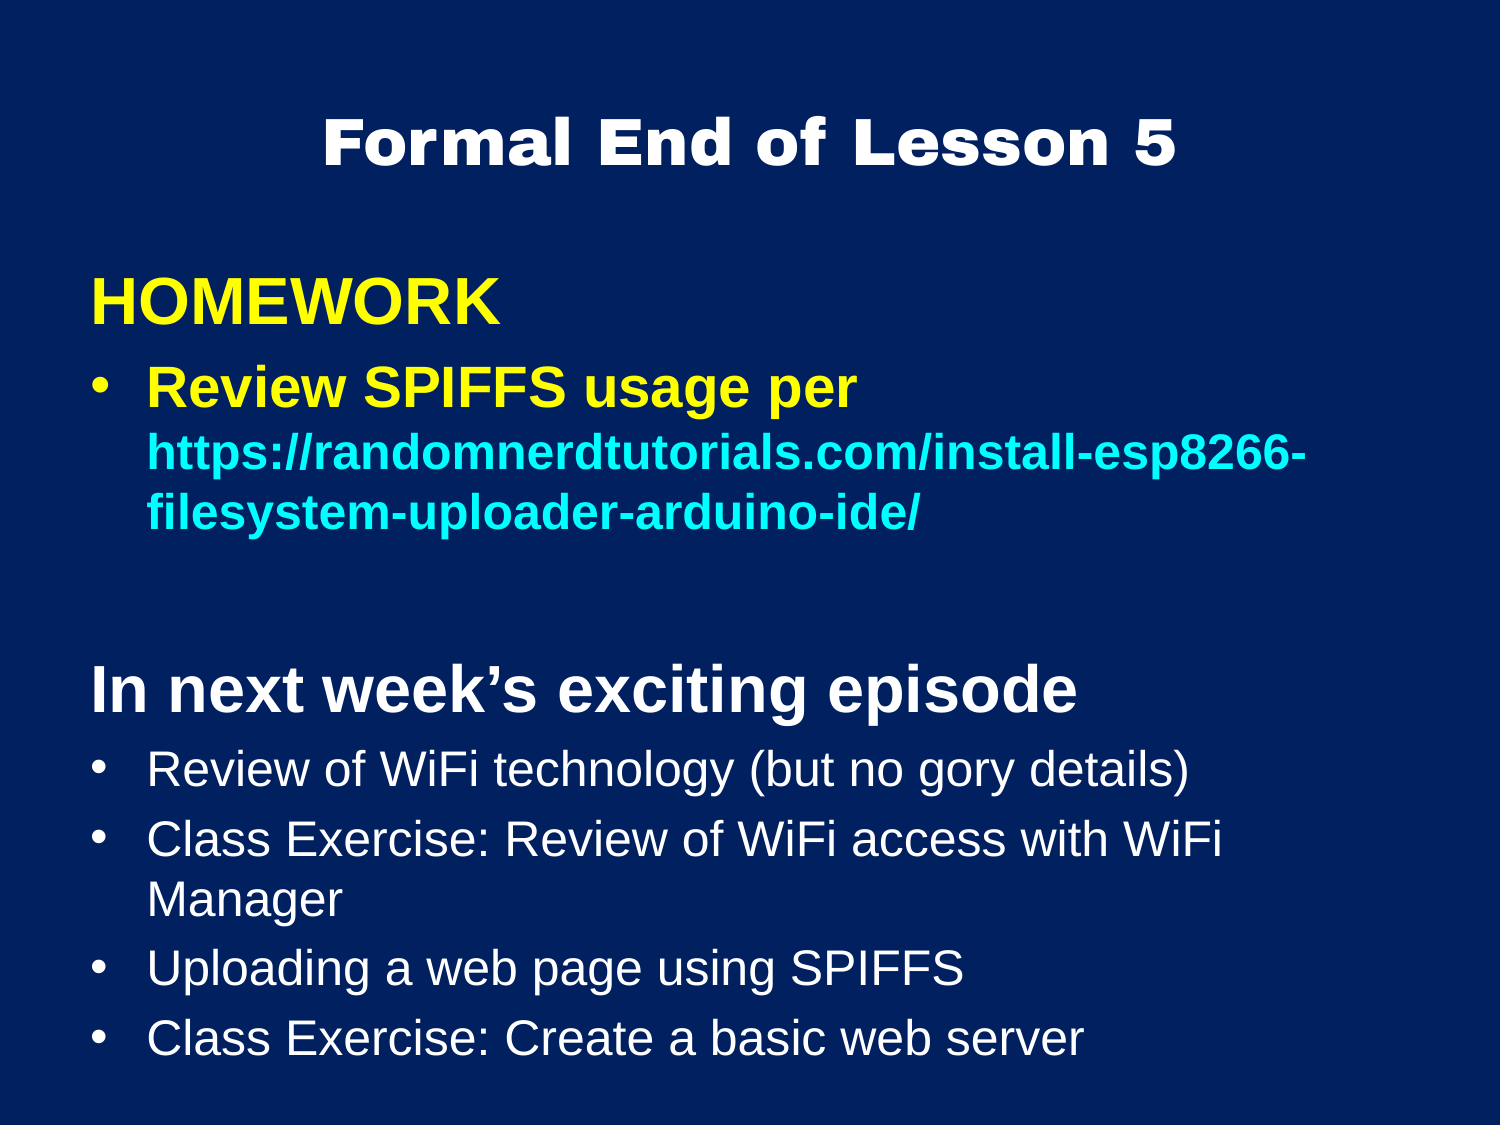

# Formal End of Lesson 5
HOMEWORK
Review SPIFFS usage per
https://randomnerdtutorials.com/install-esp8266-filesystem-uploader-arduino-ide/

In next week’s exciting episode
Review of WiFi technology (but no gory details)
Class Exercise: Review of WiFi access with WiFi Manager
Uploading a web page using SPIFFS
Class Exercise: Create a basic web server